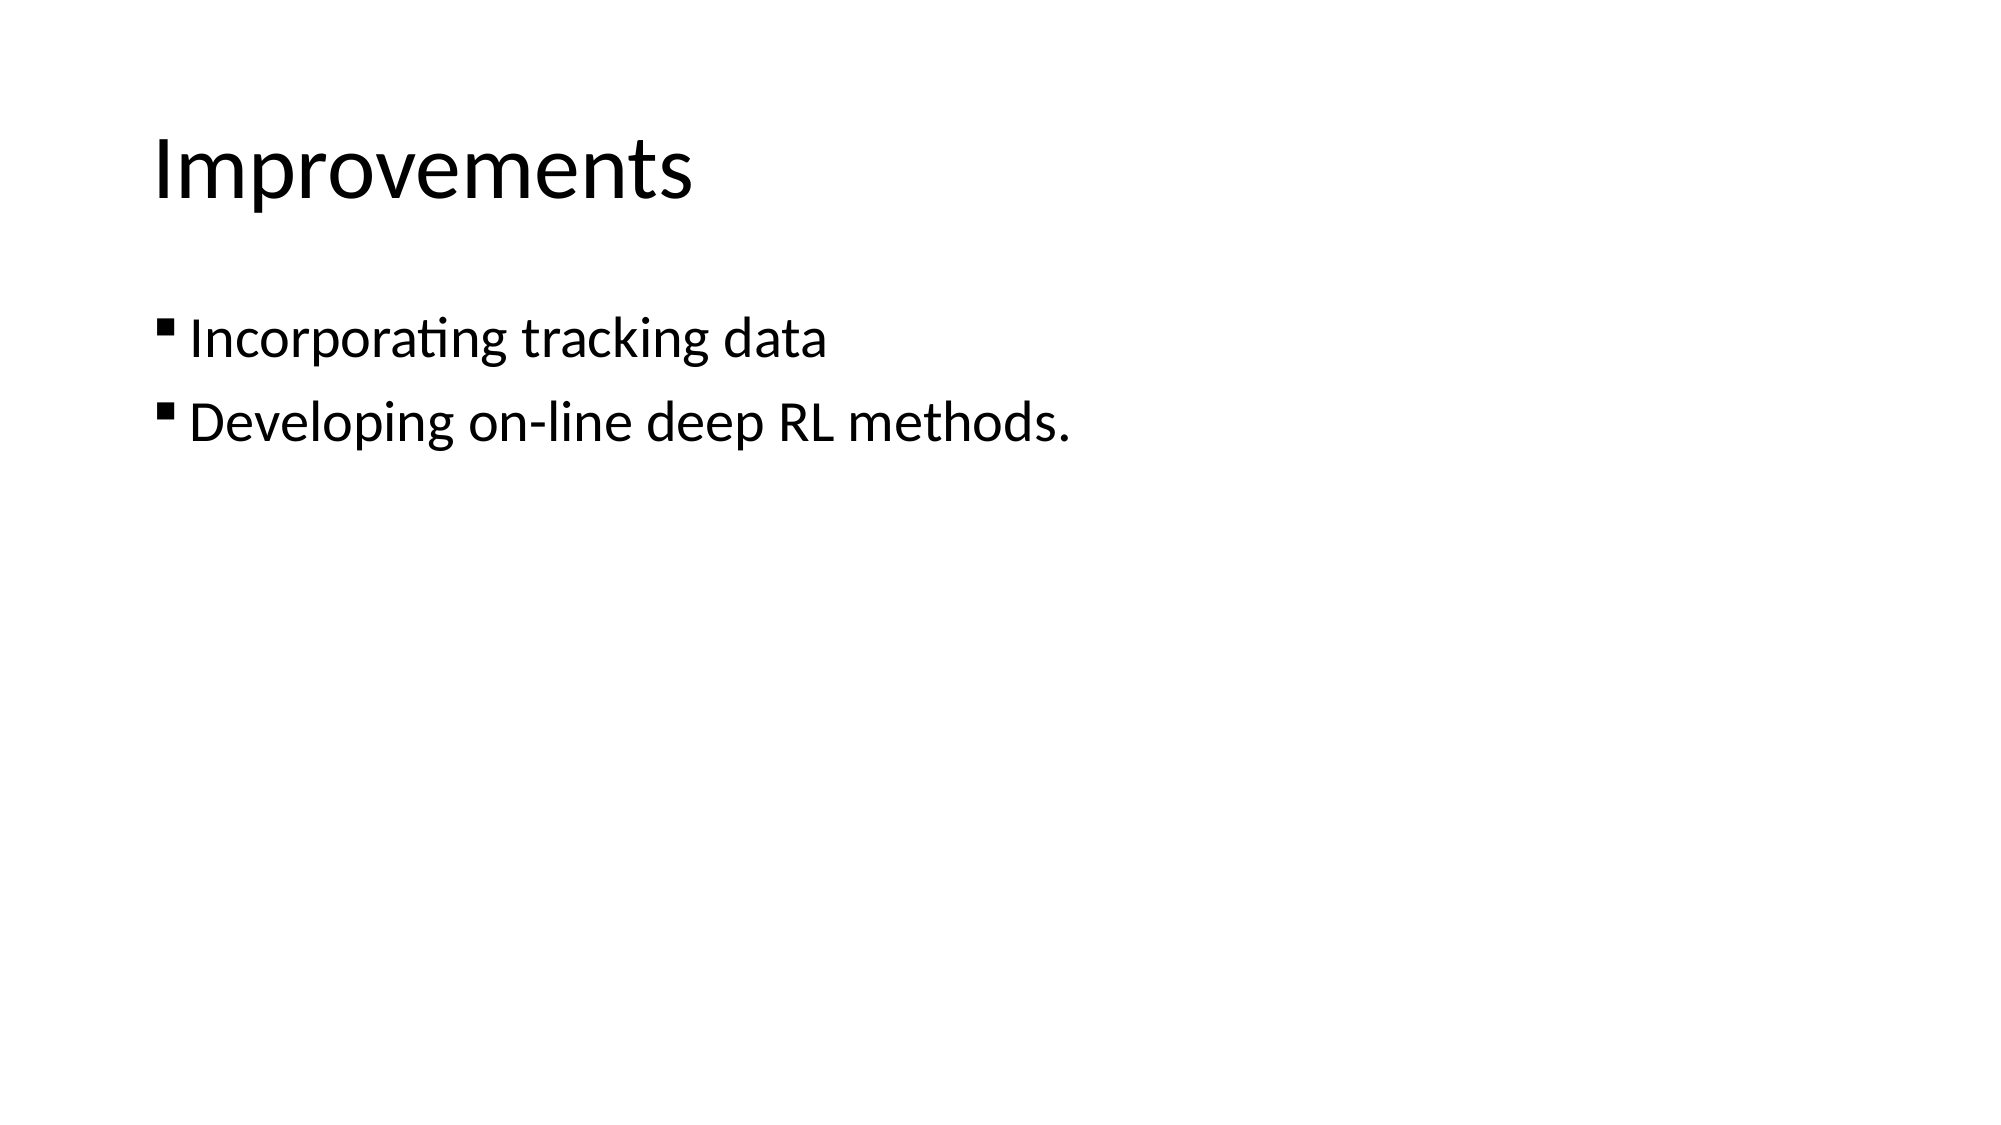

# Improvements
Incorporating tracking data
Developing on-line deep RL methods.